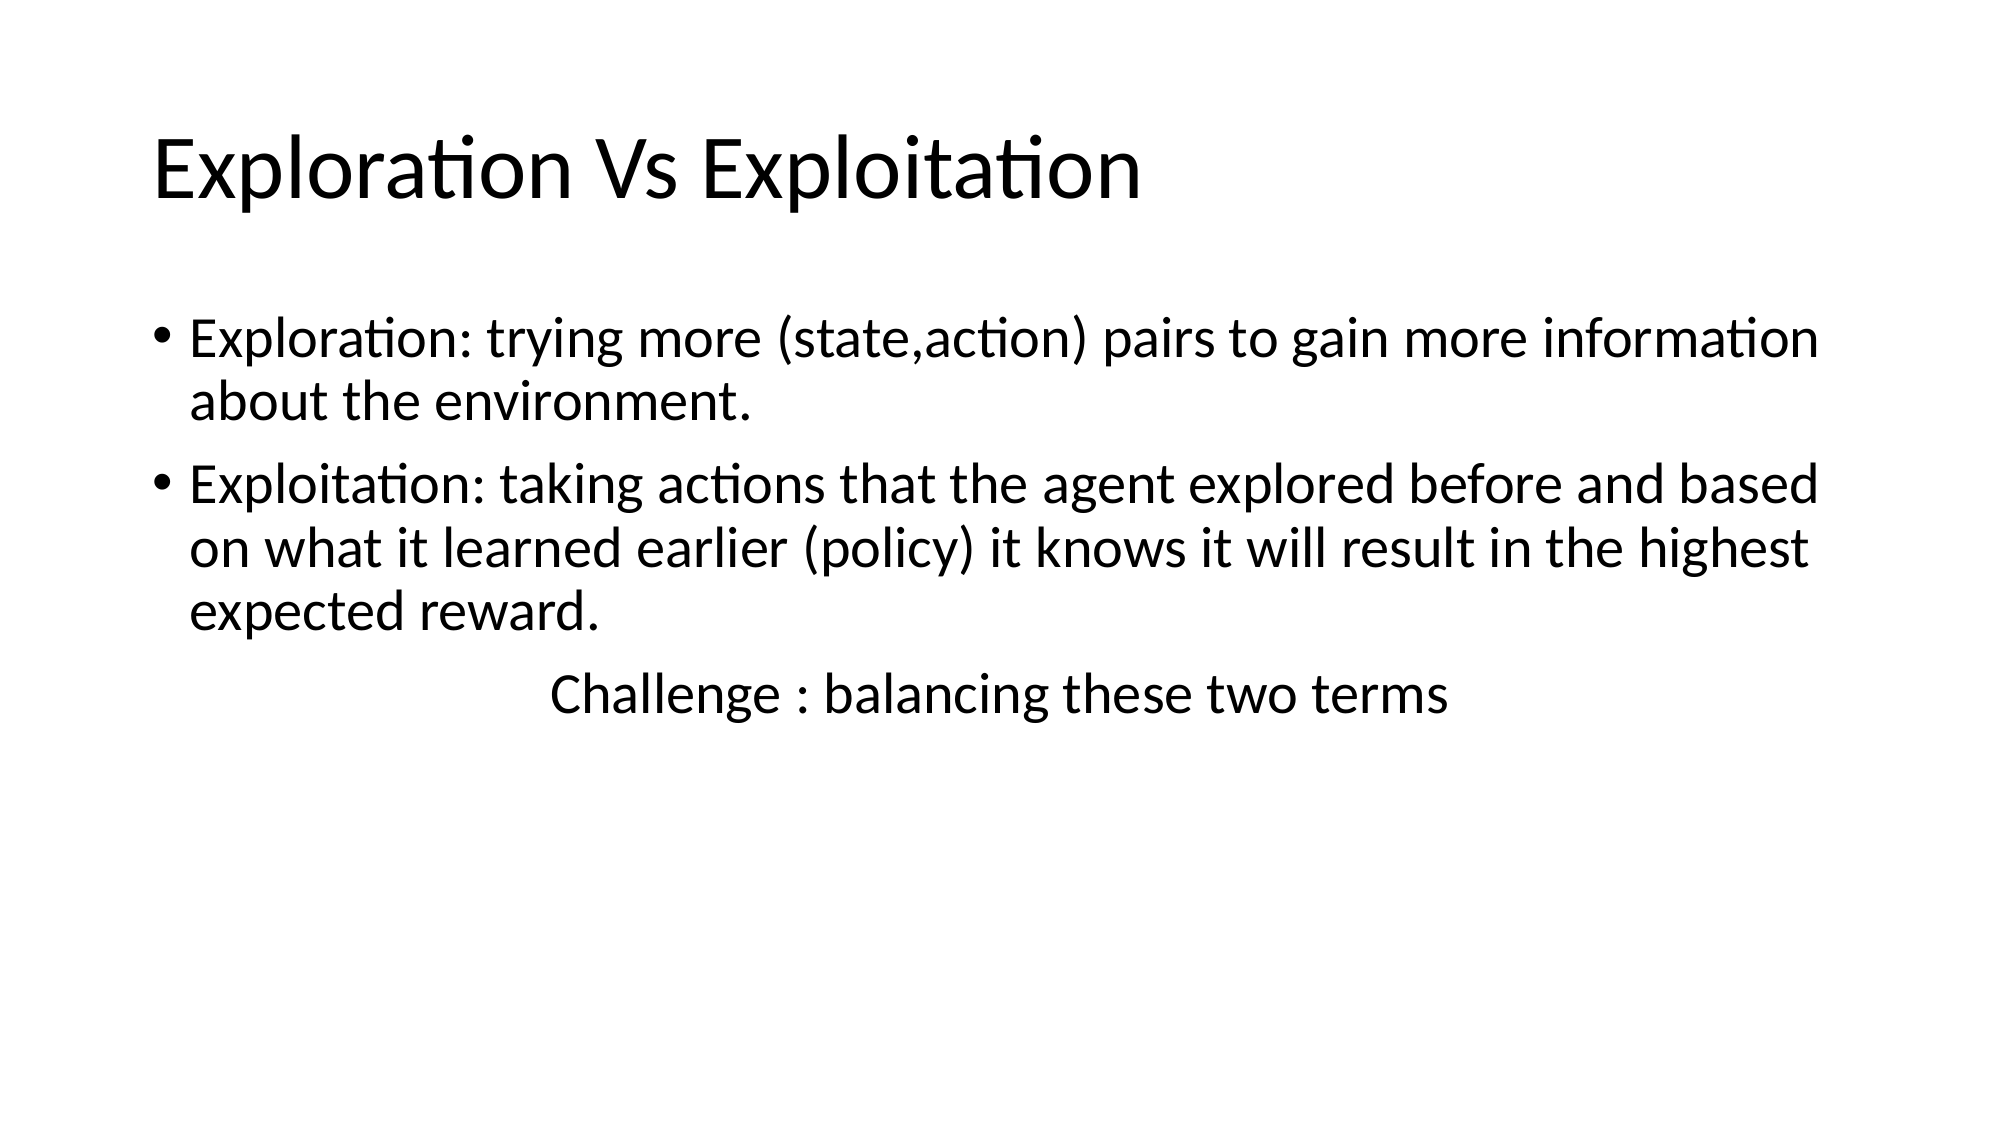

# Exploration Vs Exploitation
Exploration: trying more (state,action) pairs to gain more information about the environment.
Exploitation: taking actions that the agent explored before and based on what it learned earlier (policy) it knows it will result in the highest expected reward.
Challenge : balancing these two terms